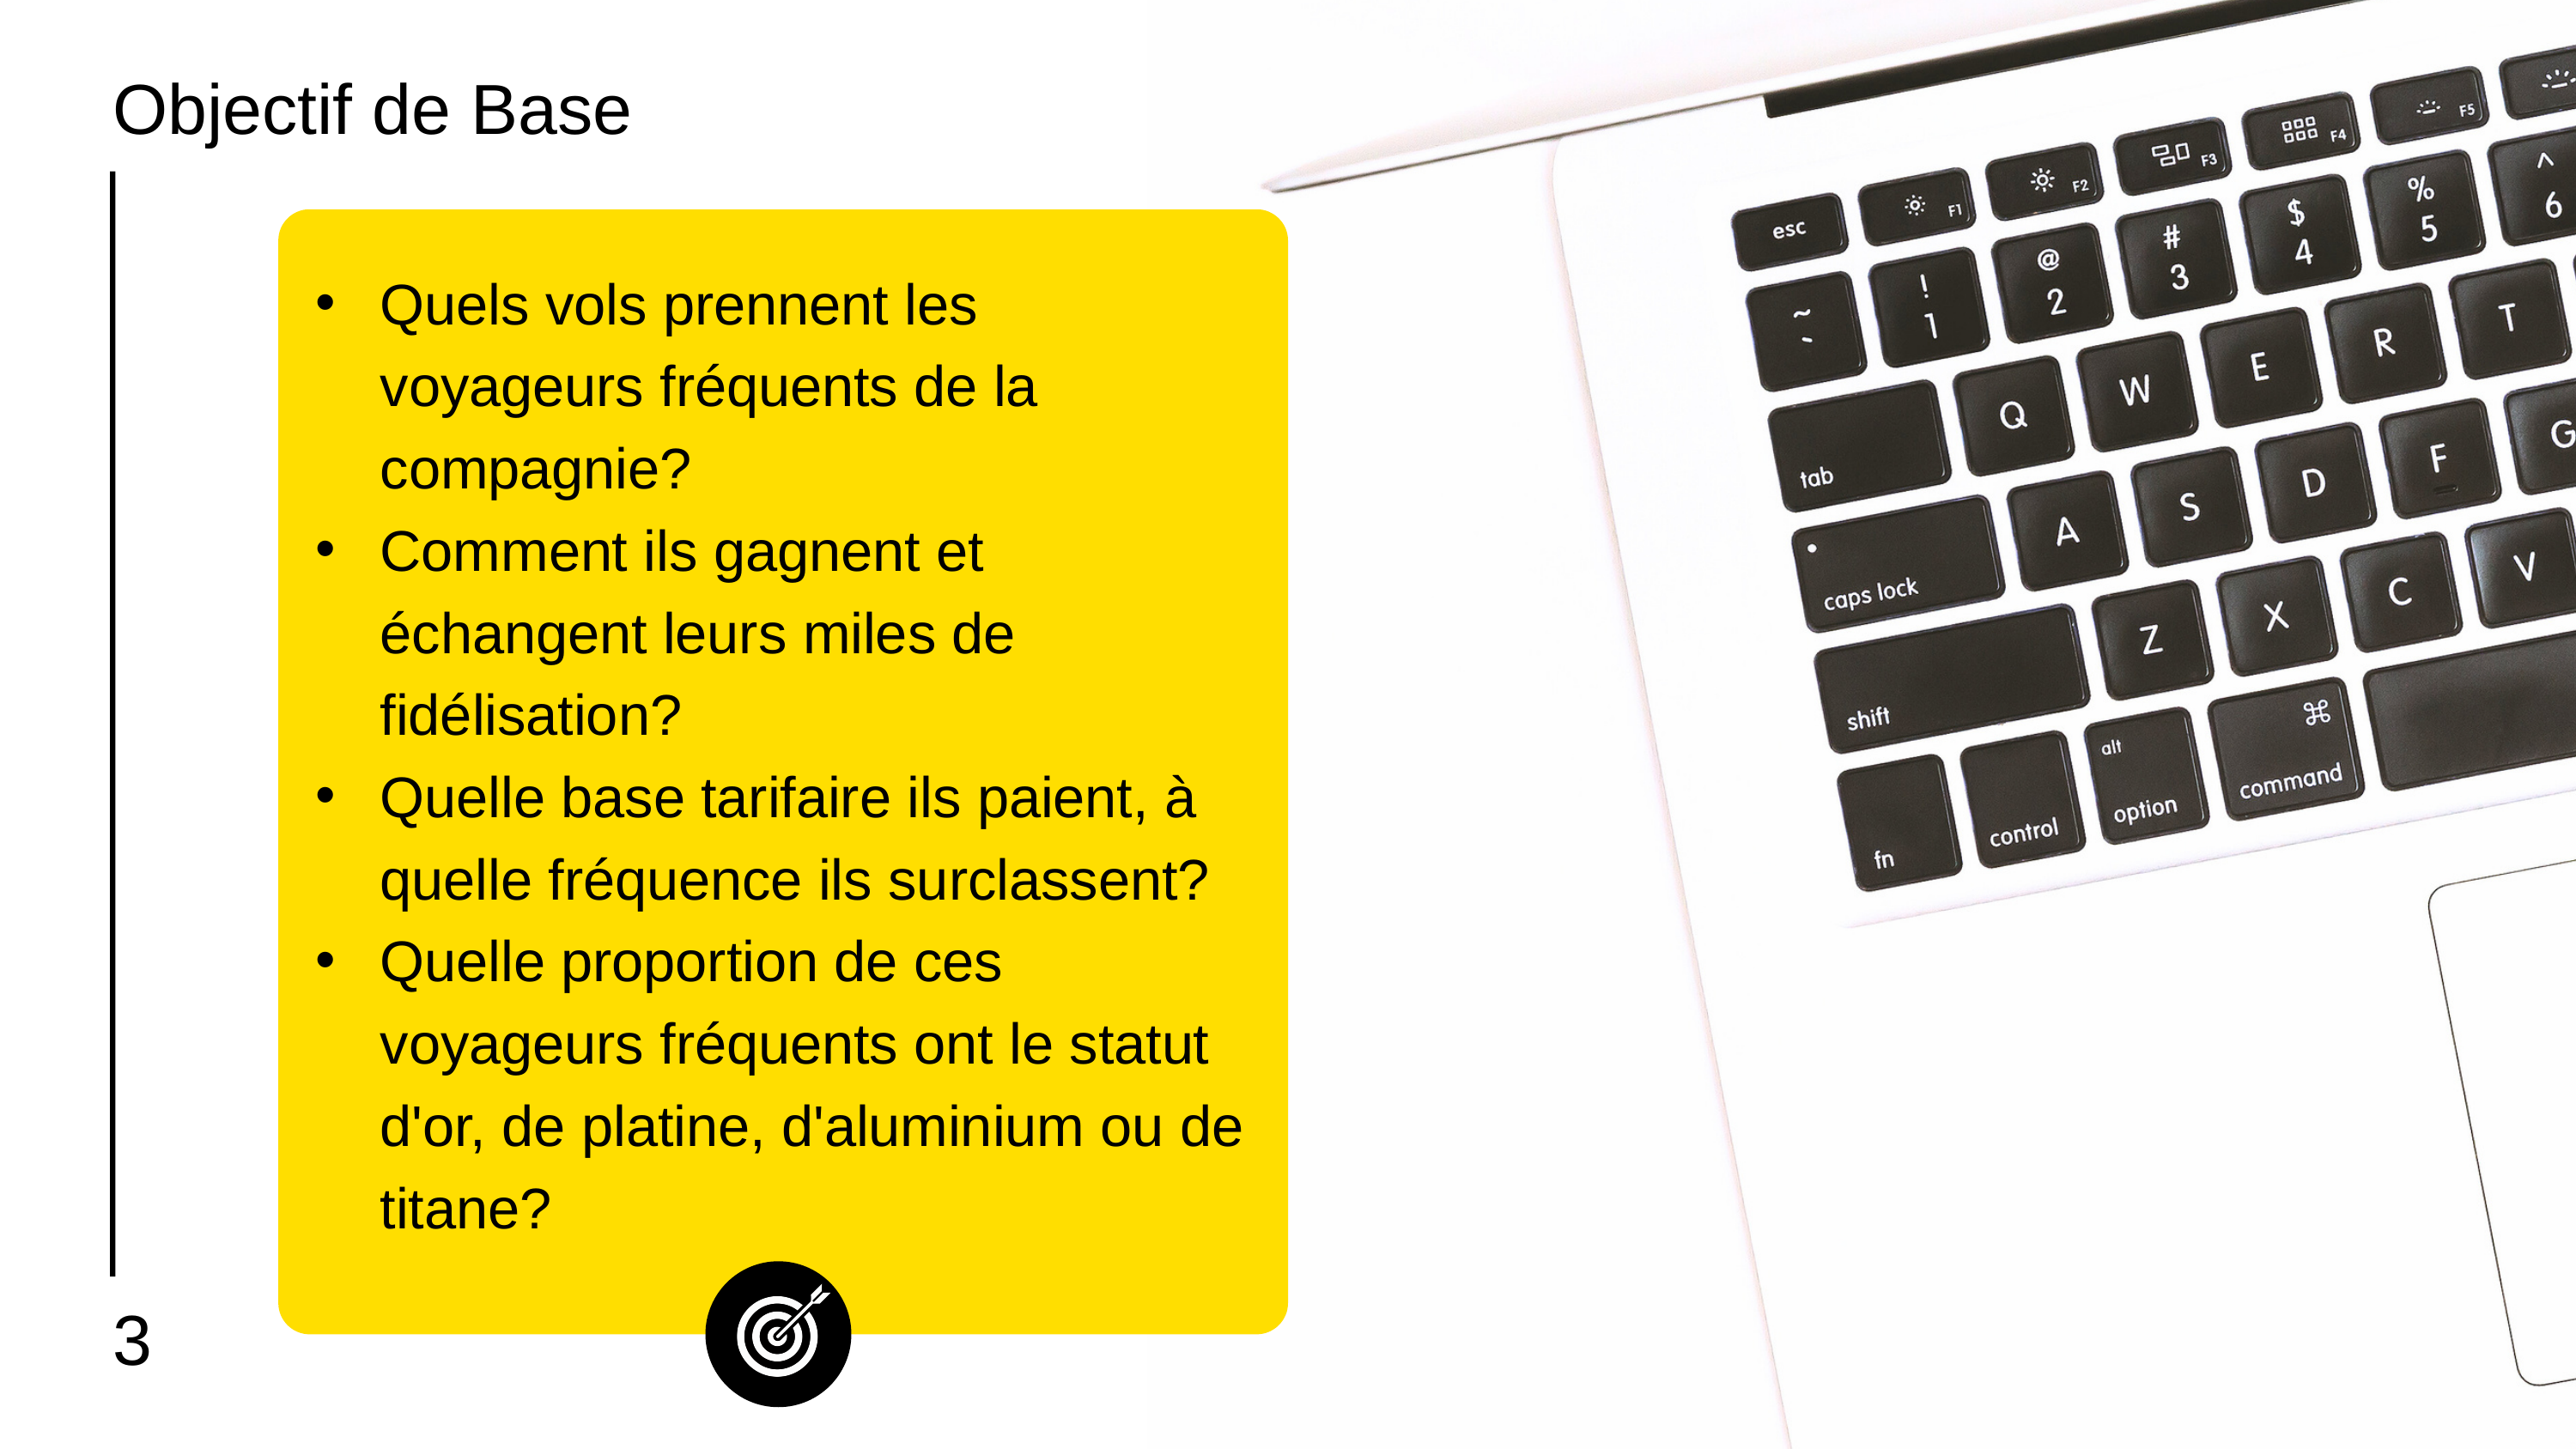

Objectif de Base

Quels vols prennent les voyageurs fréquents de la compagnie?
Comment ils gagnent et échangent leurs miles de fidélisation?
Quelle base tarifaire ils paient, à quelle fréquence ils surclassent?
Quelle proportion de ces voyageurs fréquents ont le statut d'or, de platine, d'aluminium ou de titane?

3